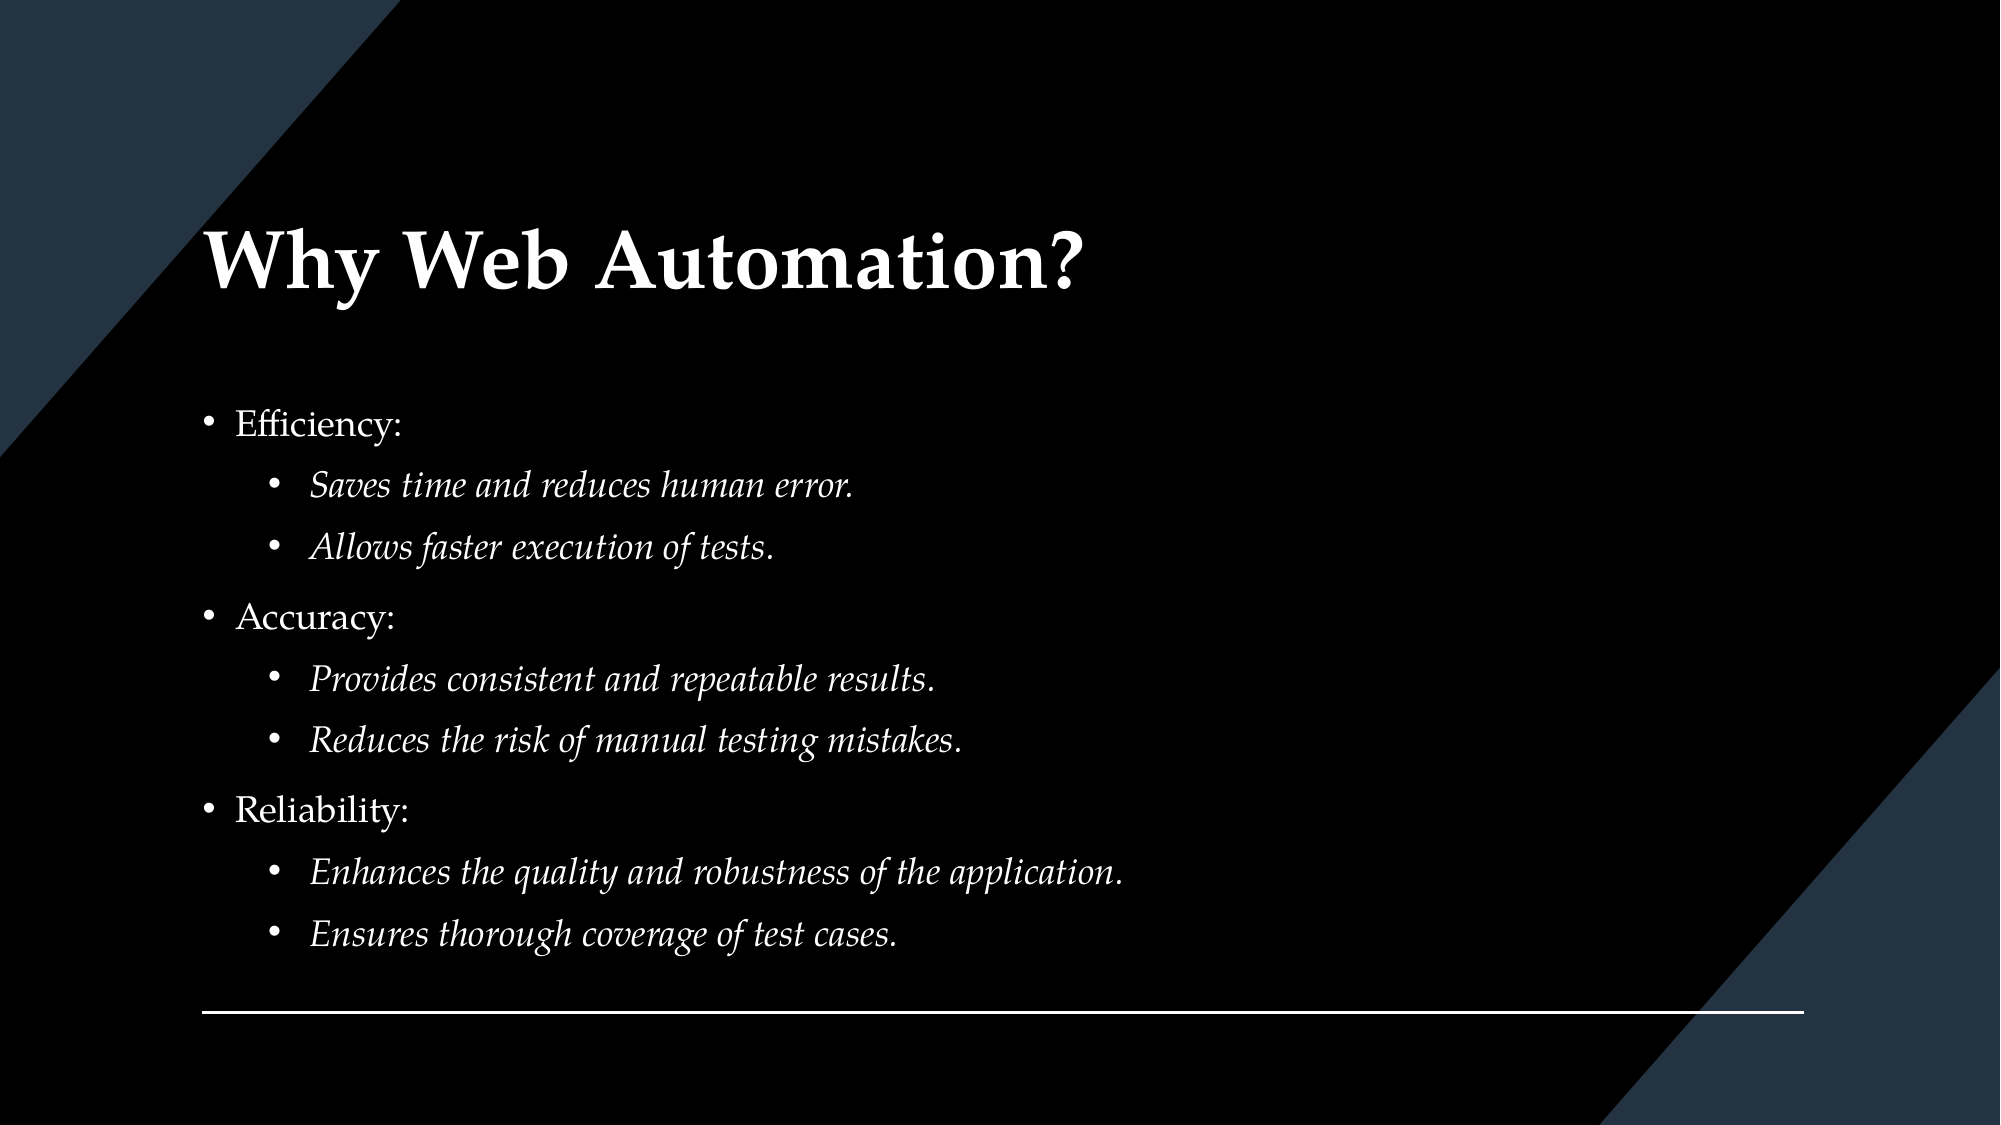

# Why Web Automation?
Efficiency:
Saves time and reduces human error.
Allows faster execution of tests.
Accuracy:
Provides consistent and repeatable results.
Reduces the risk of manual testing mistakes.
Reliability:
Enhances the quality and robustness of the application.
Ensures thorough coverage of test cases.